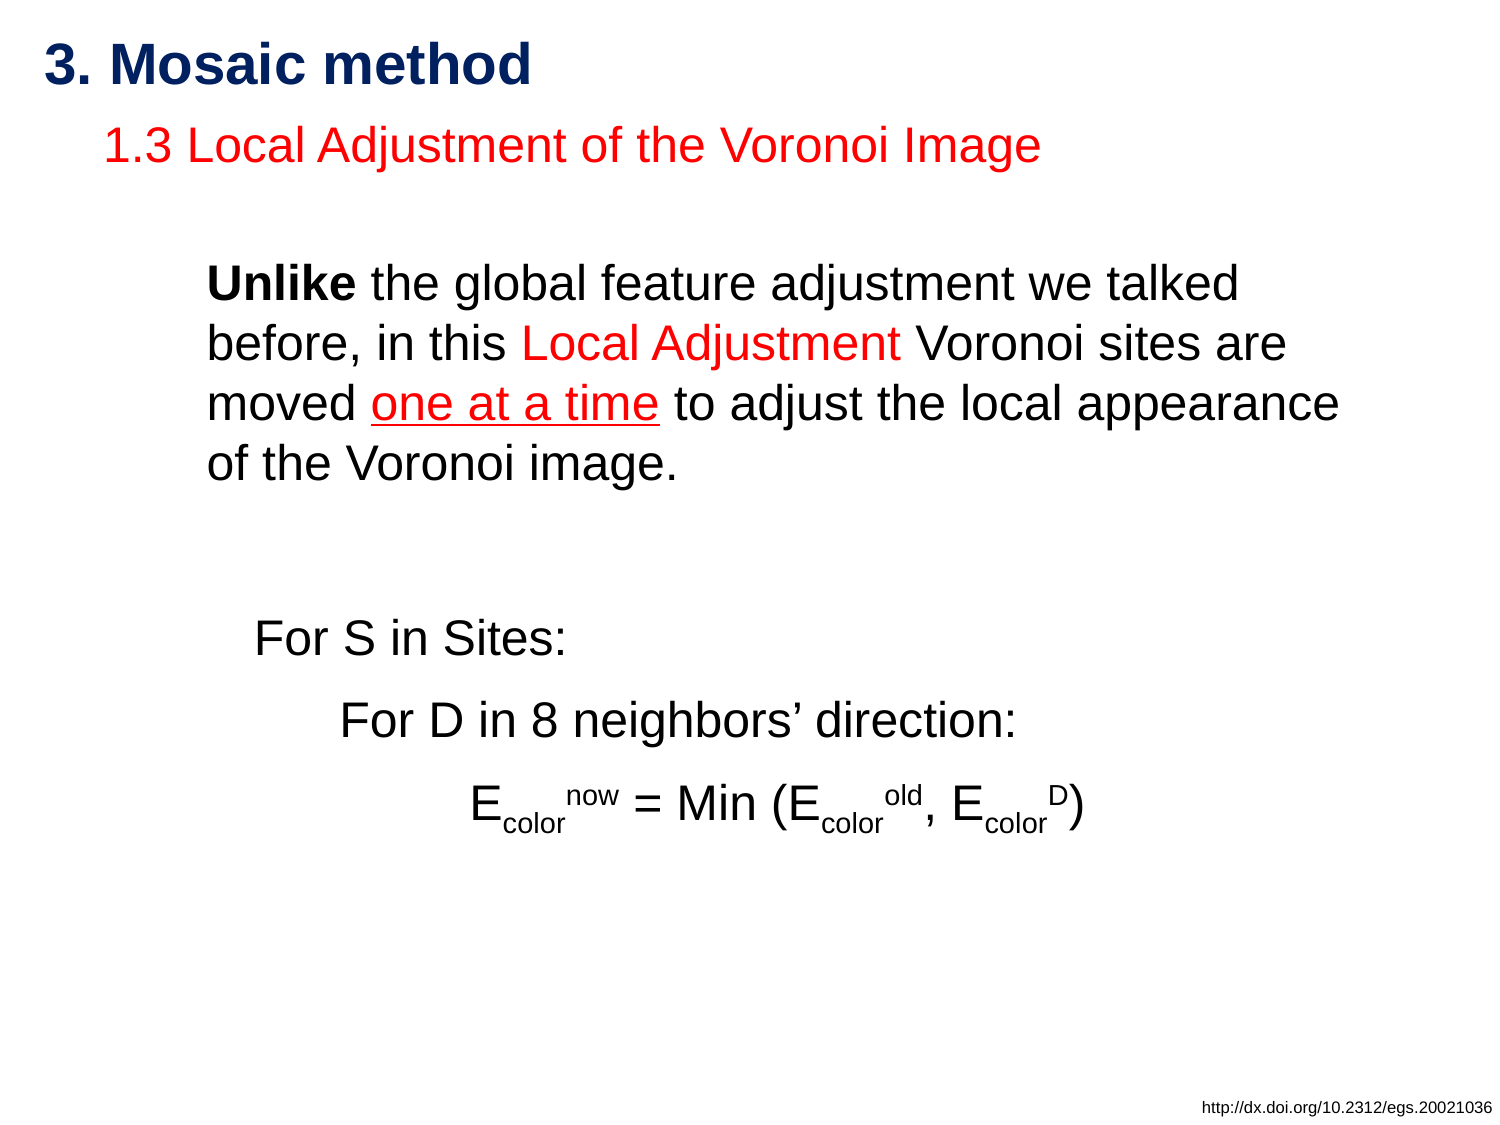

3. Mosaic method
1.3 Local Adjustment of the Voronoi Image
Unlike the global feature adjustment we talked before, in this Local Adjustment Voronoi sites are moved one at a time to adjust the local appearance of the Voronoi image.
For S in Sites:
For D in 8 neighbors’ direction:
Ecolornow = Min (Ecolorold, EcolorD)
http://dx.doi.org/10.2312/egs.20021036